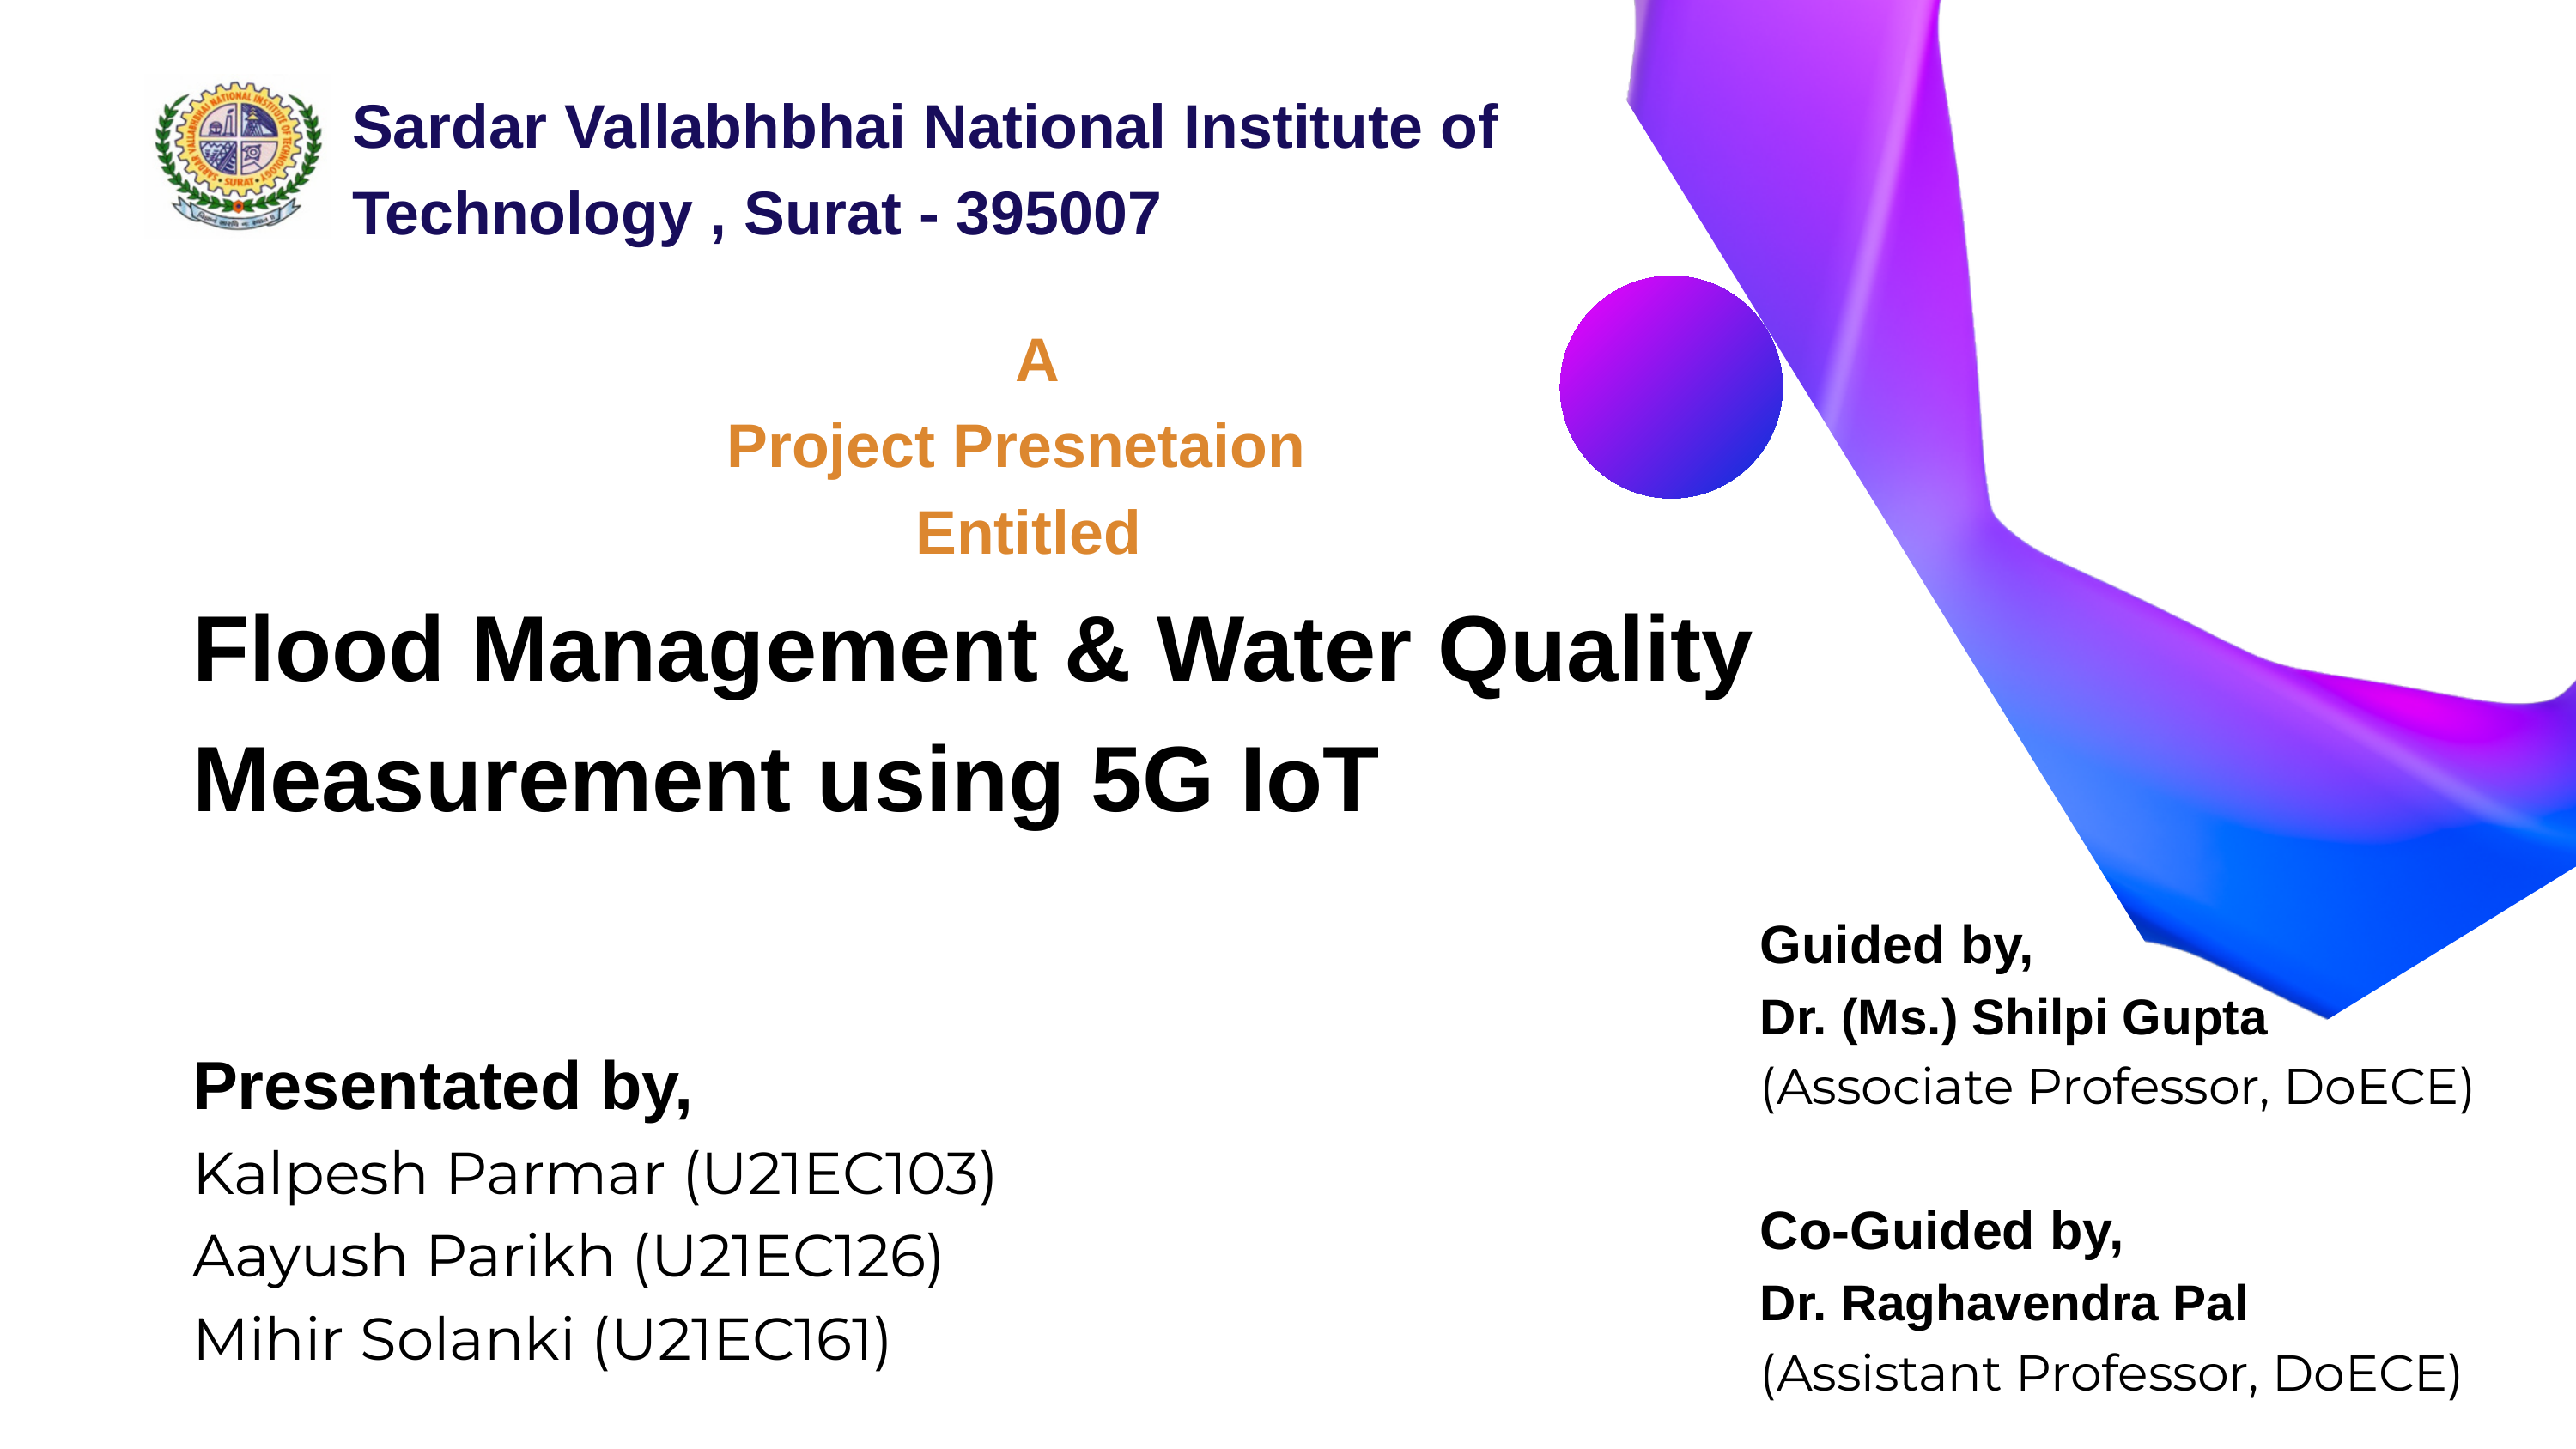

Sardar Vallabhbhai National Institute of Technology , Surat - 395007

                                      A
                   Project Presnetaion
                              Entitled
Flood Management & Water Quality Measurement using 5G IoT
Guided by,
Dr. (Ms.) Shilpi Gupta
(Associate Professor, DoECE)

Co-Guided by,
Dr. Raghavendra Pal
(Assistant Professor, DoECE)

Presentated by,
Kalpesh Parmar (U21EC103)
Aayush Parikh (U21EC126)
Mihir Solanki (U21EC161)